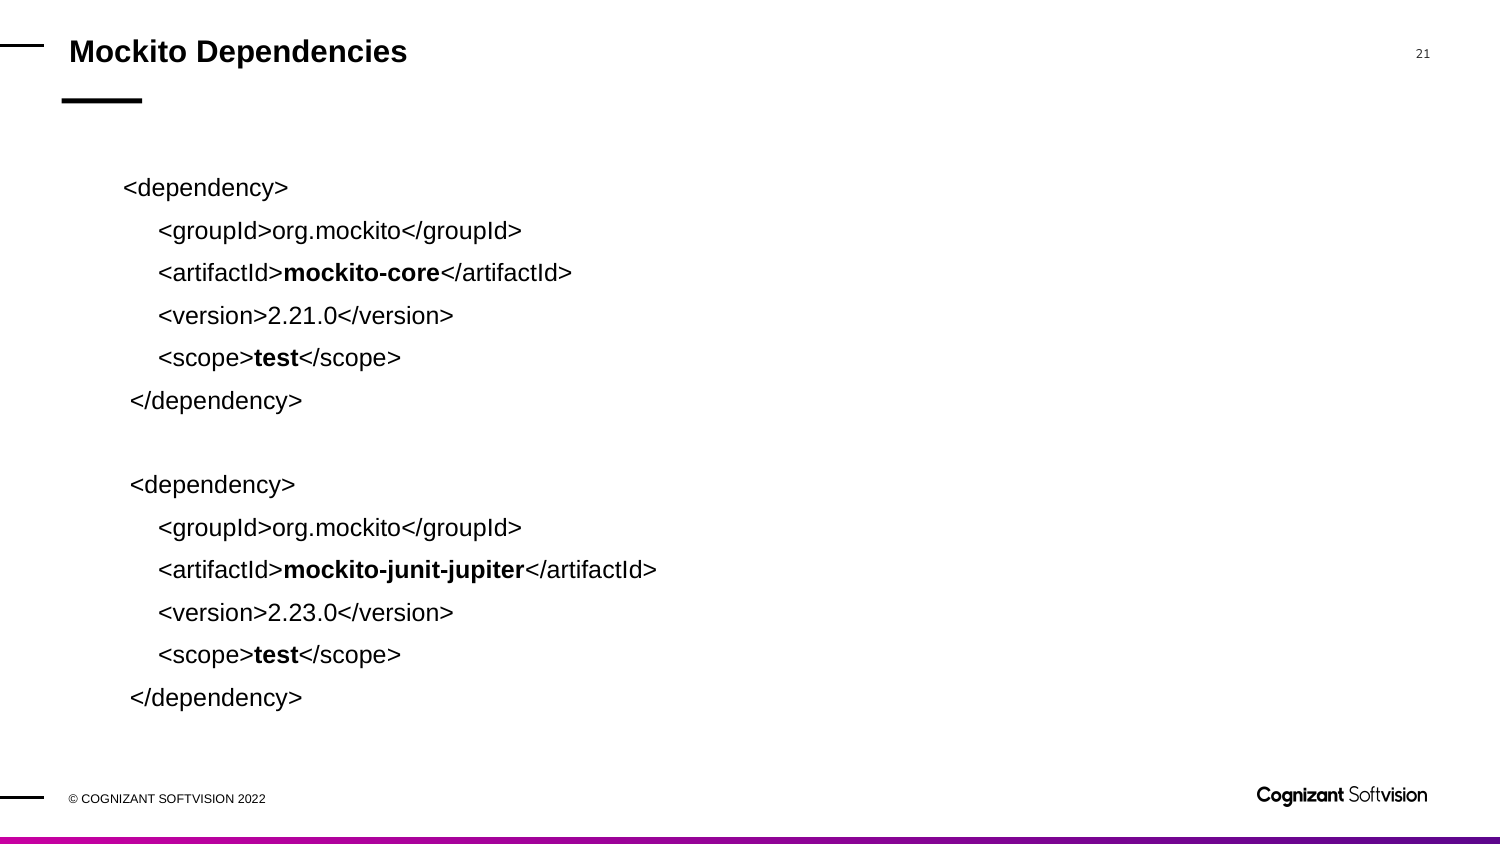

# Mockito Dependencies

       <dependency>
            <groupId>org.mockito</groupId>
            <artifactId>mockito-core</artifactId>
            <version>2.21.0</version>
            <scope>test</scope>
        </dependency>

        <dependency>
            <groupId>org.mockito</groupId>
            <artifactId>mockito-junit-jupiter</artifactId>
            <version>2.23.0</version>
            <scope>test</scope>
        </dependency>